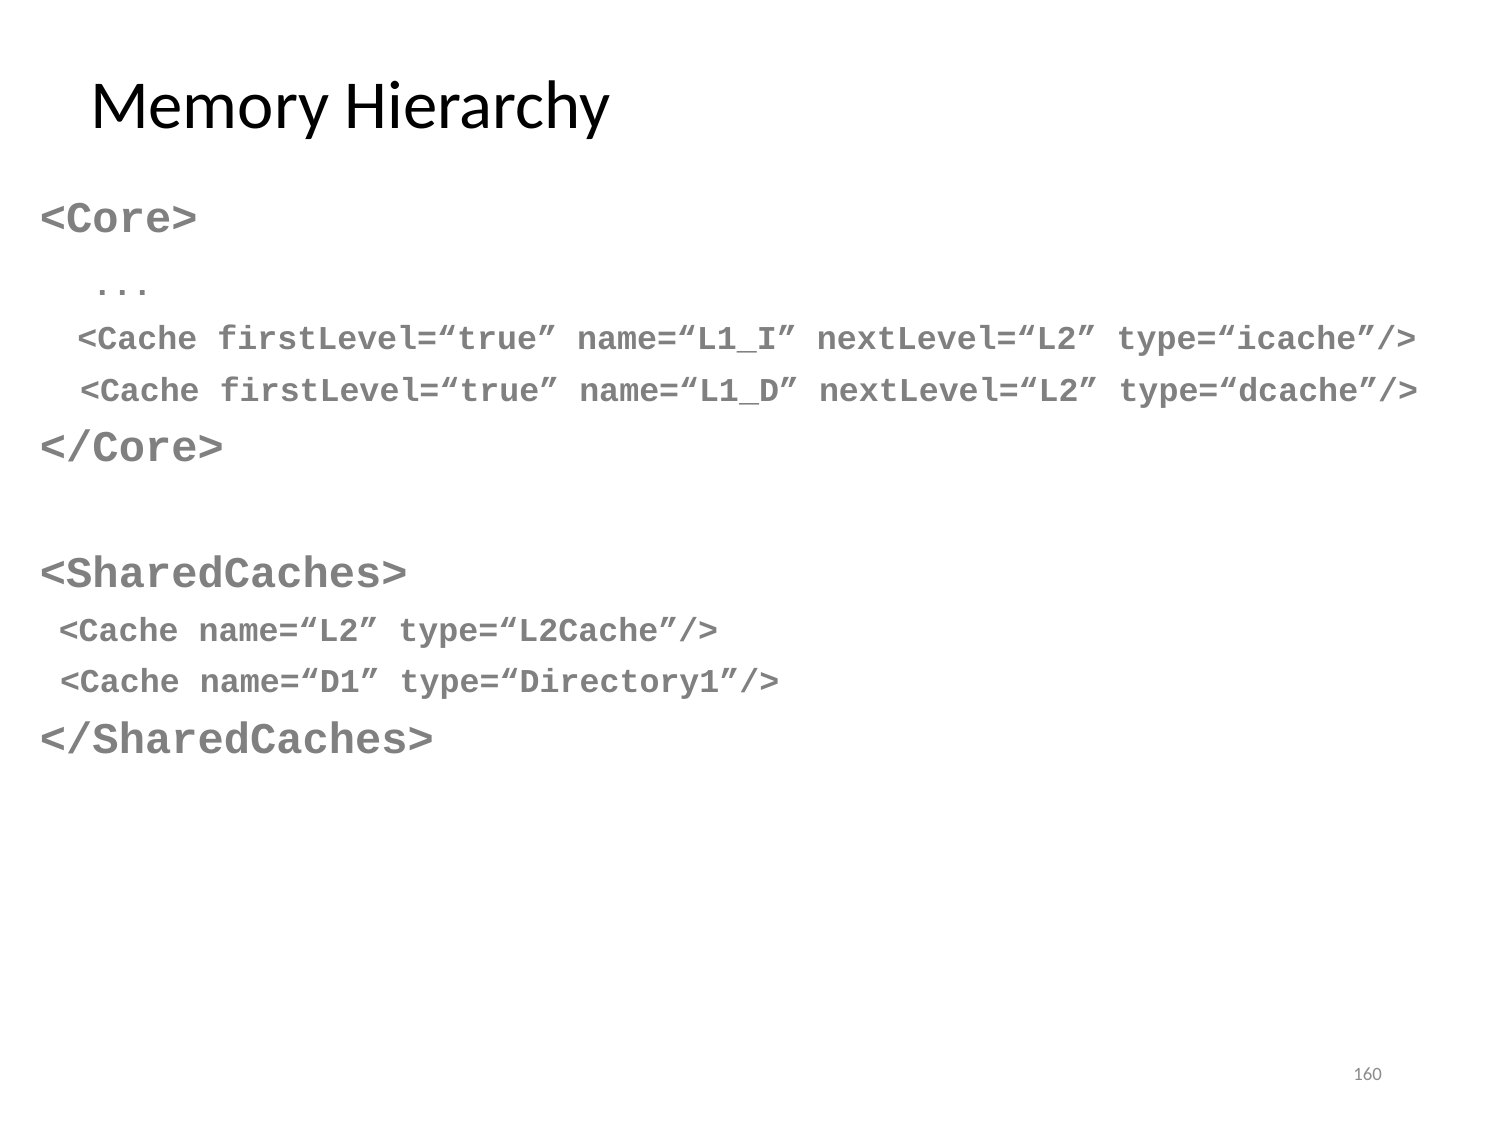

# Memory Hierarchy
<Core>
  ...
  <Cache firstLevel=“true” name=“L1_I” nextLevel=“L2” type=“icache”/>
  <Cache firstLevel=“true” name=“L1_D” nextLevel=“L2” type=“dcache”/>
</Core>

<SharedCaches>
 <Cache name=“L2” type=“L2Cache”/>
 <Cache name=“D1” type=“Directory1”/>
</SharedCaches>
160